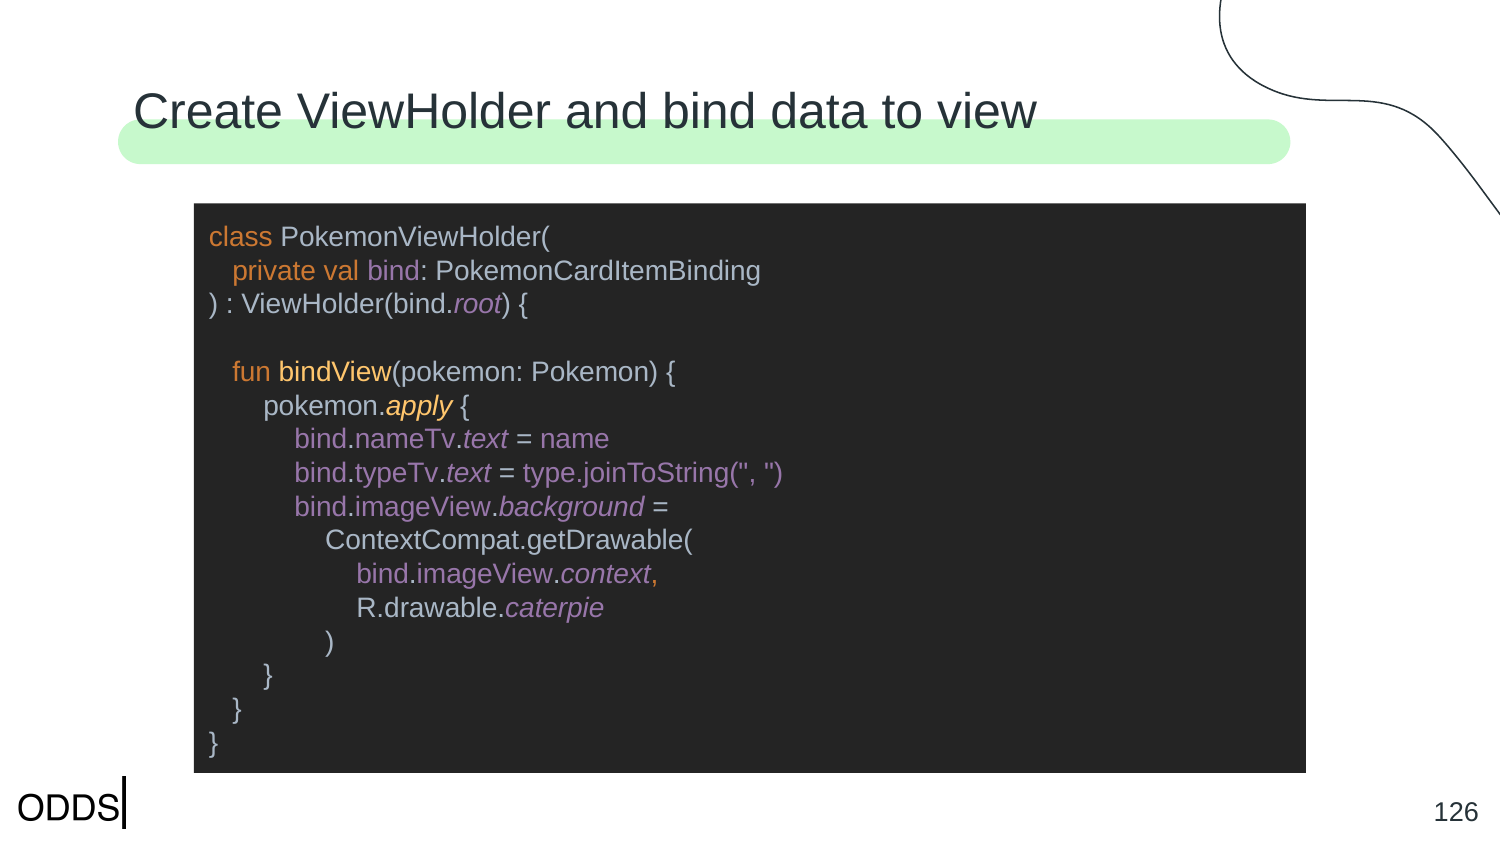

# Create ViewHolder and bind data to view

class PokemonViewHolder(
   private val bind: PokemonCardItemBinding
) : ViewHolder(bind.root) {

   fun bindView(pokemon: Pokemon) {
       pokemon.apply {
           bind.nameTv.text = name
           bind.typeTv.text = type.joinToString(", ")
           bind.imageView.background =
               ContextCompat.getDrawable(
                   bind.imageView.context,
                   R.drawable.caterpie
               )
       }
   }
}
126